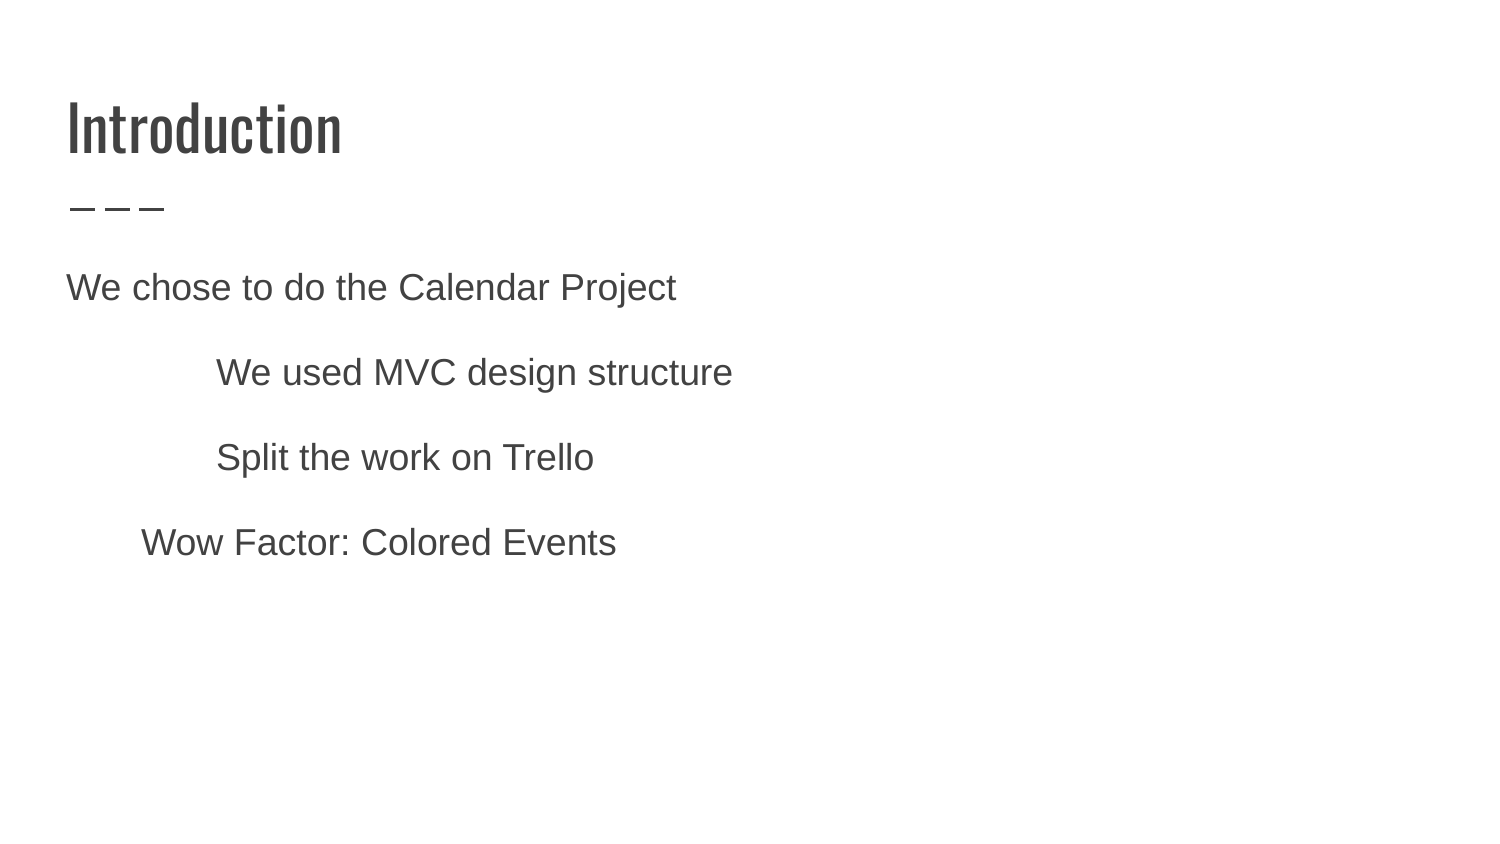

# Introduction
We chose to do the Calendar Project
	We used MVC design structure
	Split the work on Trello
Wow Factor: Colored Events